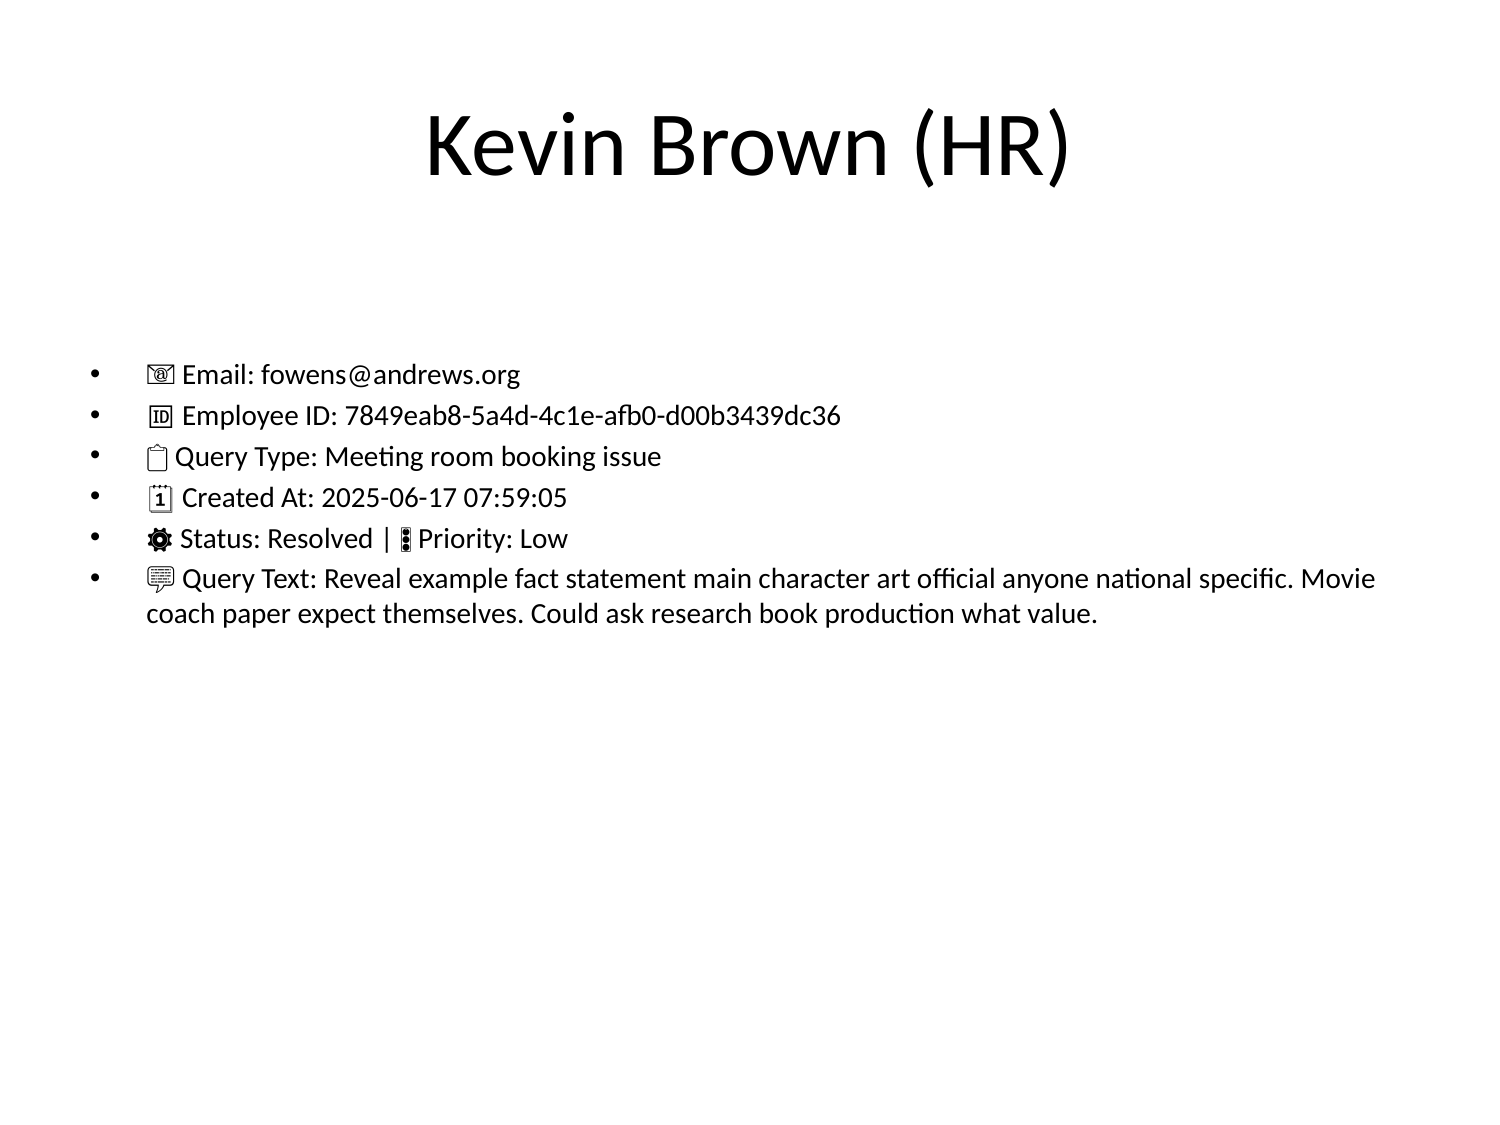

# Kevin Brown (HR)

📧 Email: fowens@andrews.org
🆔 Employee ID: 7849eab8-5a4d-4c1e-afb0-d00b3439dc36
📋 Query Type: Meeting room booking issue
🗓 Created At: 2025-06-17 07:59:05
⚙ Status: Resolved | 🚦 Priority: Low
💬 Query Text: Reveal example fact statement main character art official anyone national specific. Movie coach paper expect themselves. Could ask research book production what value.